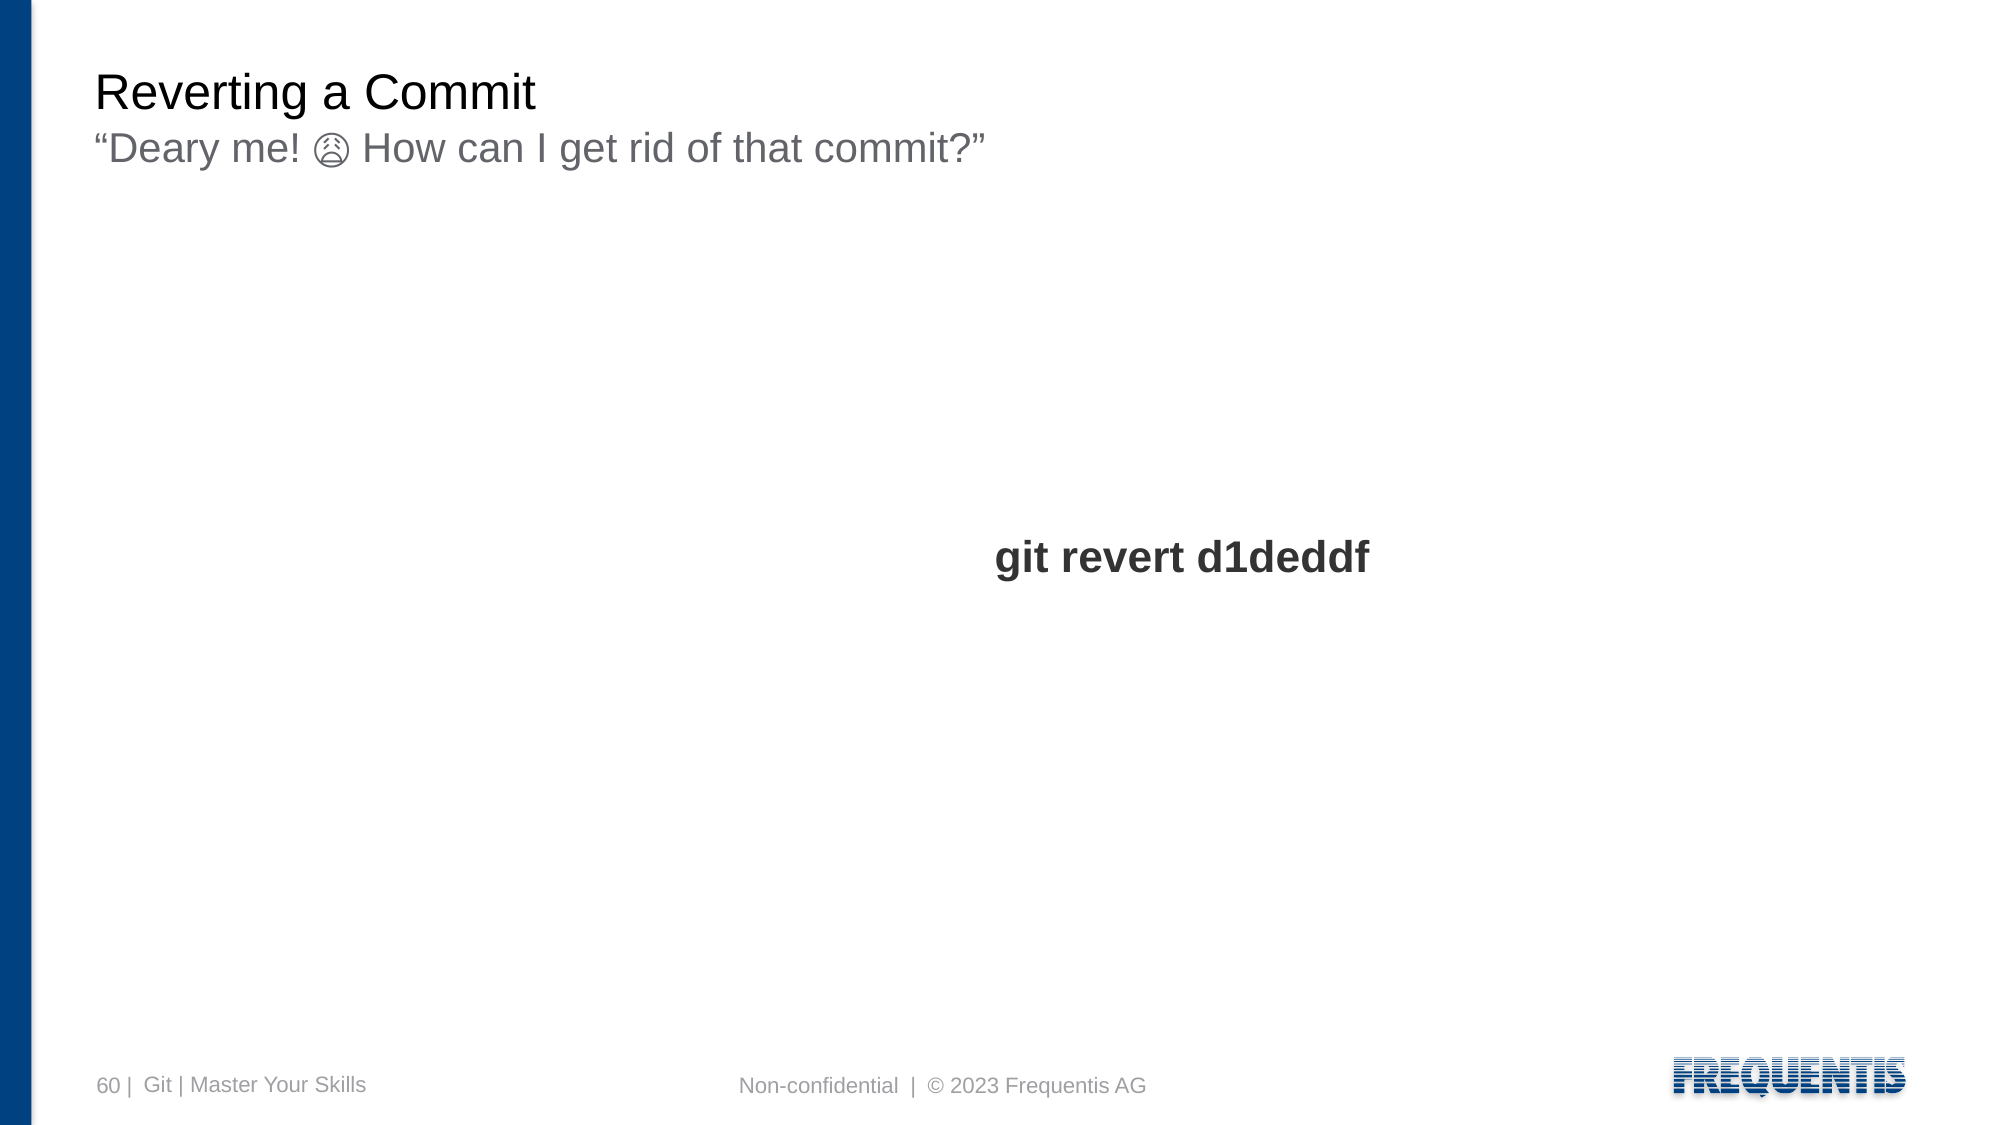

# Reverting a Commit
“Deary me! 😩 How can I get rid of that commit?”

	       					git revert d1deddf